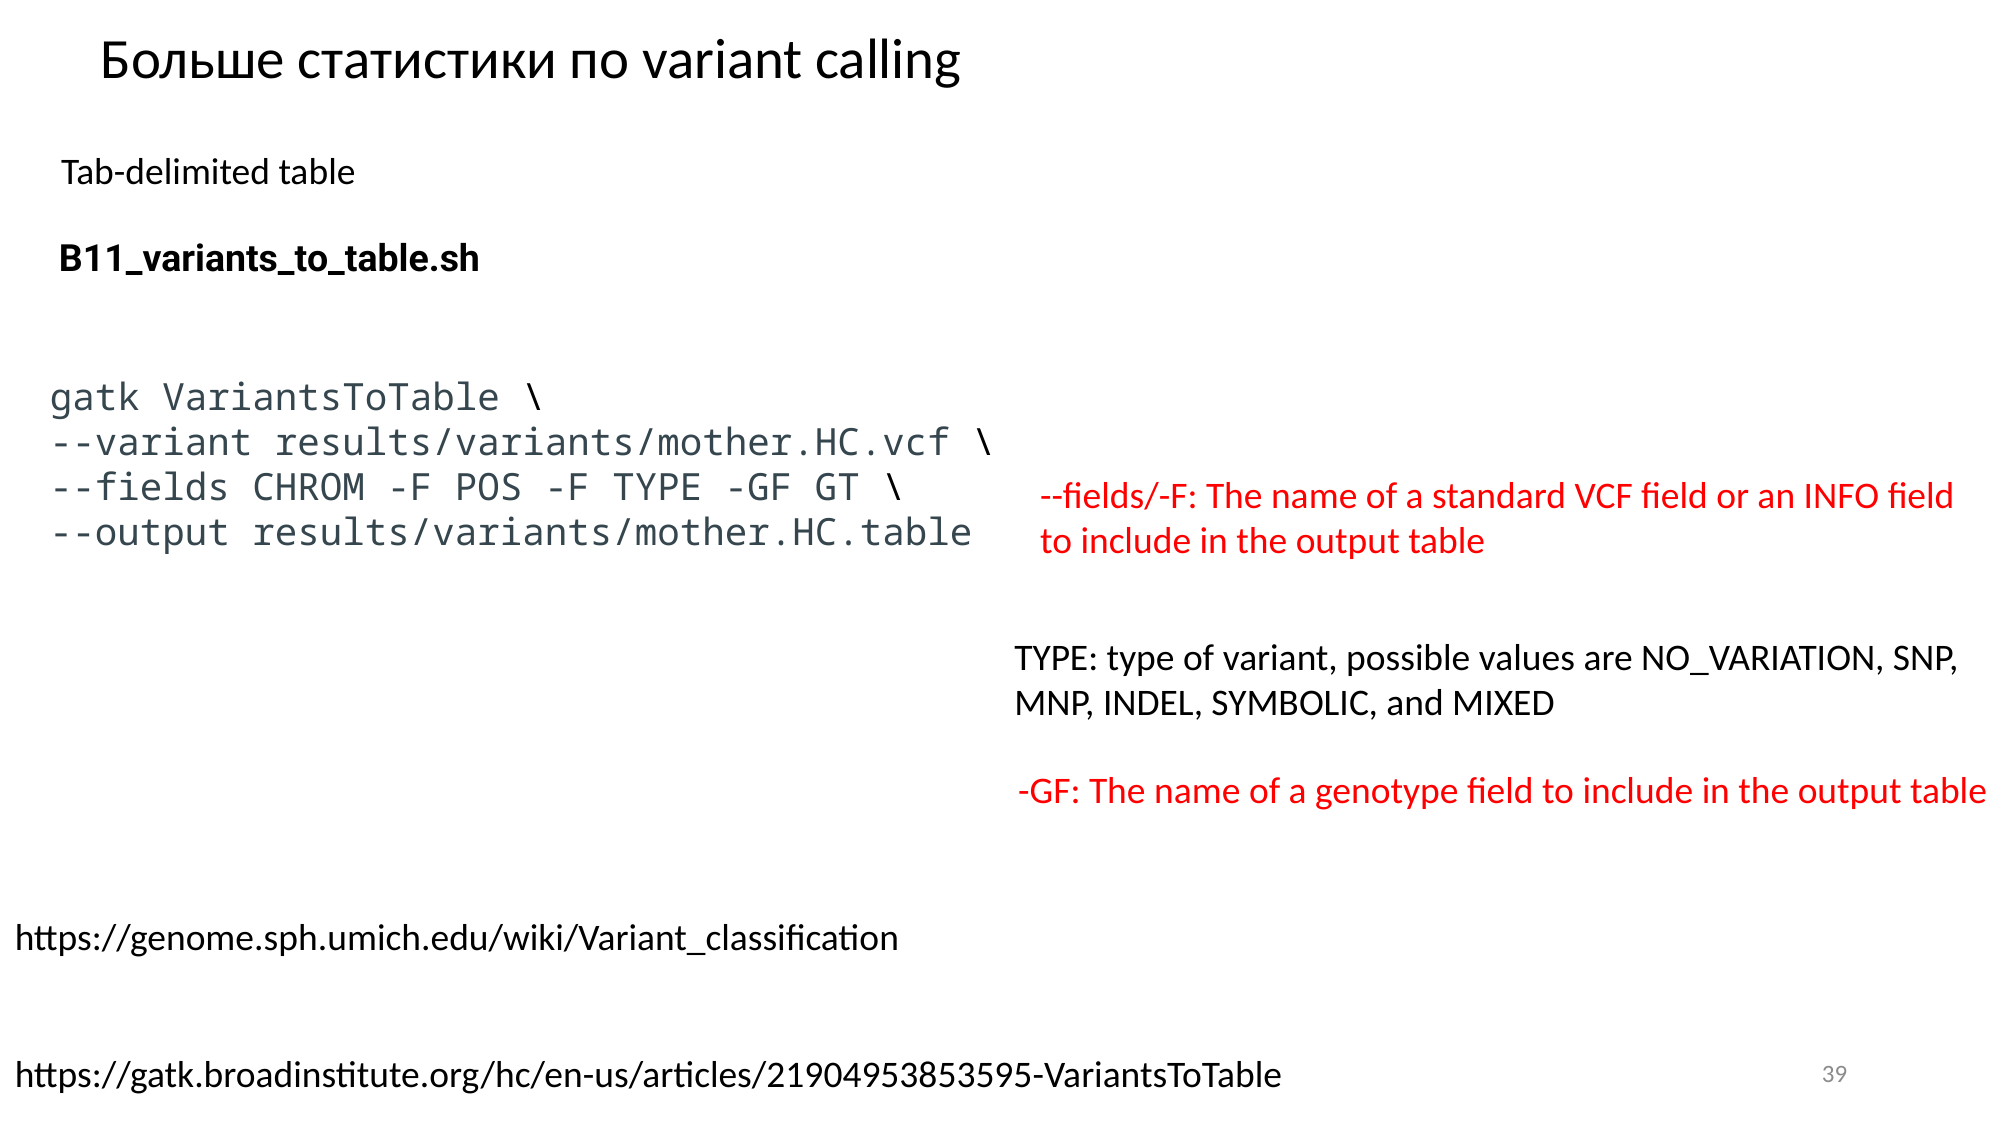

# Больше статистики по variant calling
Tab-delimited table
B11_variants_to_table.sh
gatk VariantsToTable \
--variant results/variants/mother.HC.vcf \
--fields CHROM -F POS -F TYPE -GF GT \
--output results/variants/mother.HC.table
--fields/-F: The name of a standard VCF field or an INFO field to include in the output table
TYPE: type of variant, possible values are NO_VARIATION, SNP, MNP, INDEL, SYMBOLIC, and MIXED
-GF: The name of a genotype field to include in the output table
https://genome.sph.umich.edu/wiki/Variant_classification
39
https://gatk.broadinstitute.org/hc/en-us/articles/21904953853595-VariantsToTable